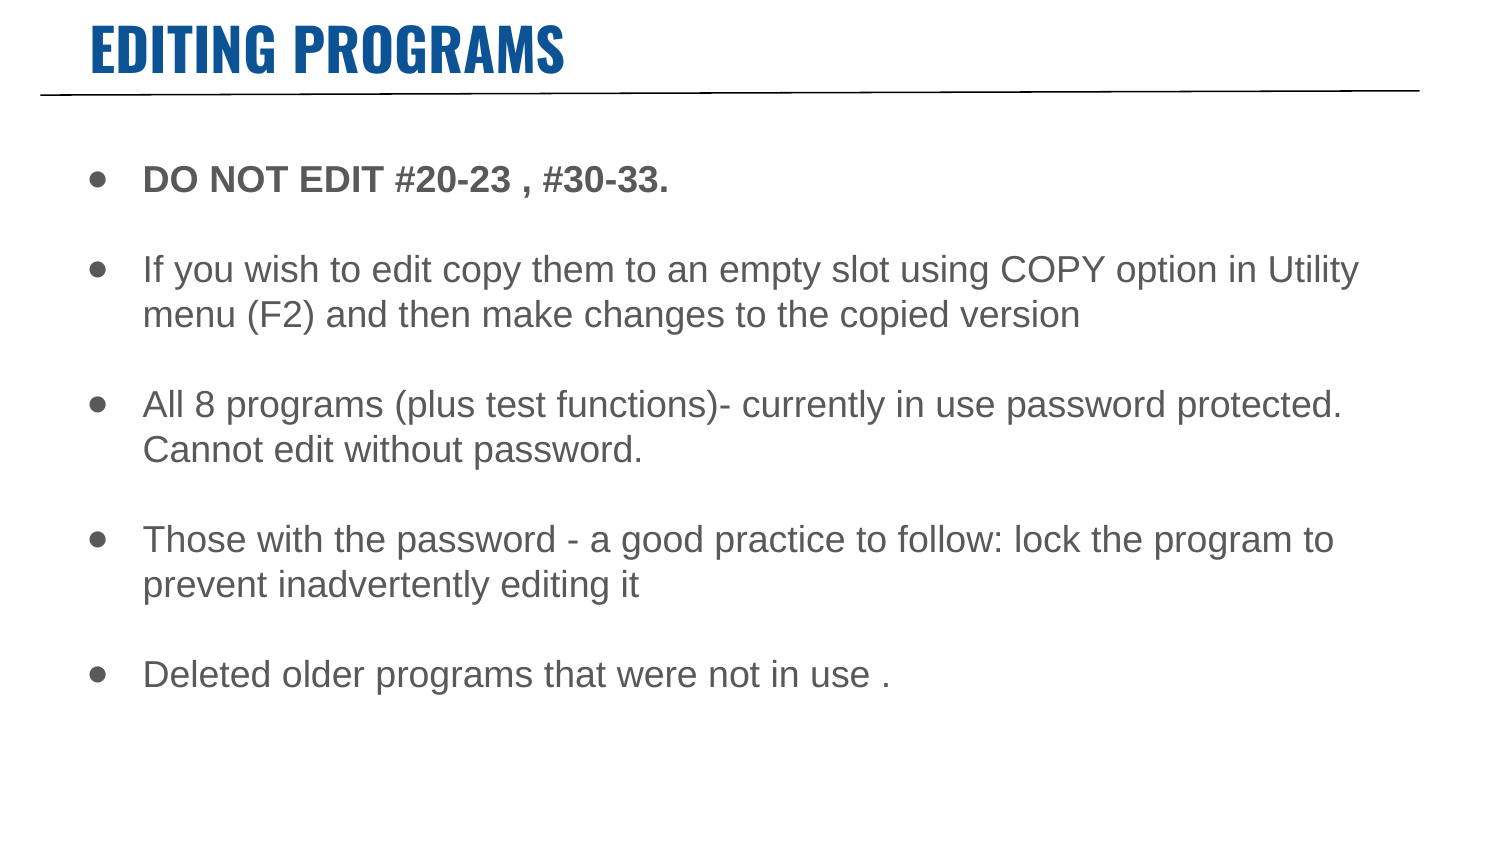

EDITING PROGRAMS

DO NOT EDIT #20-23 , #30-33.

If you wish to edit copy them to an empty slot using COPY option in Utility menu (F2) and then make changes to the copied version

All 8 programs (plus test functions)- currently in use password protected. Cannot edit without password.

Those with the password - a good practice to follow: lock the program to prevent inadvertently editing it
Deleted older programs that were not in use .